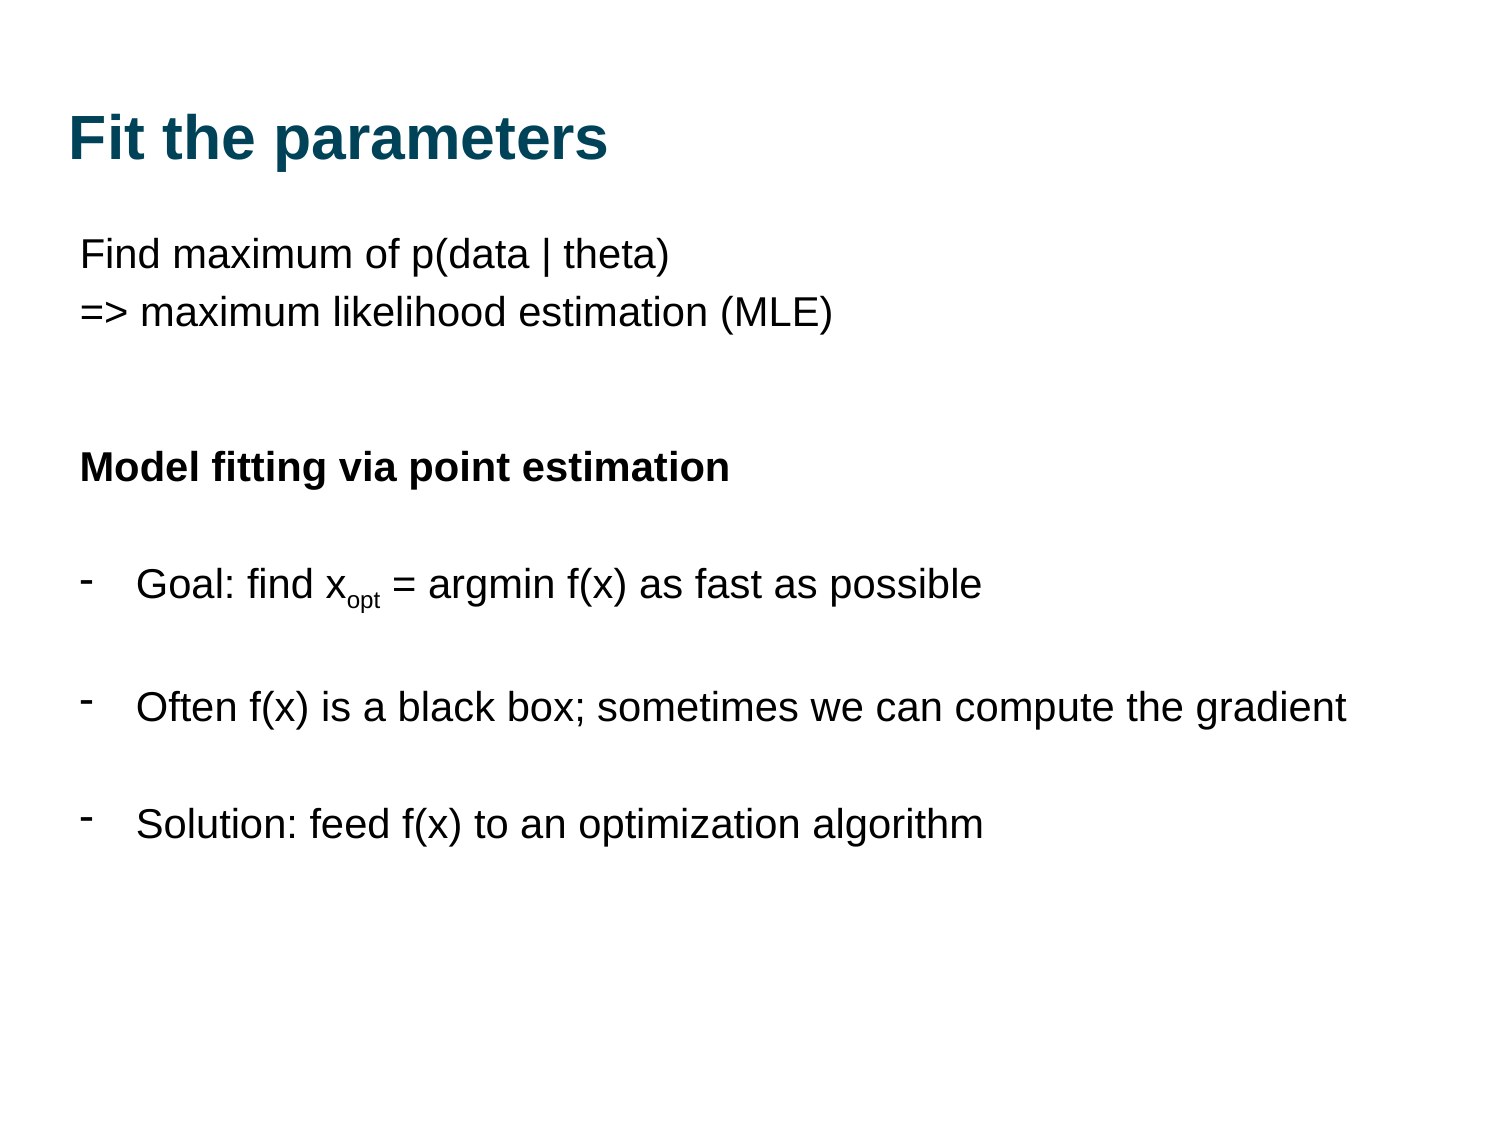

Fit the parameters

Find maximum of p(data | theta)
=> maximum likelihood estimation (MLE)
Model fitting via point estimation

Goal: find xopt = argmin f(x) as fast as possible

Often f(x) is a black box; sometimes we can compute the gradient

Solution: feed f(x) to an optimization algorithm